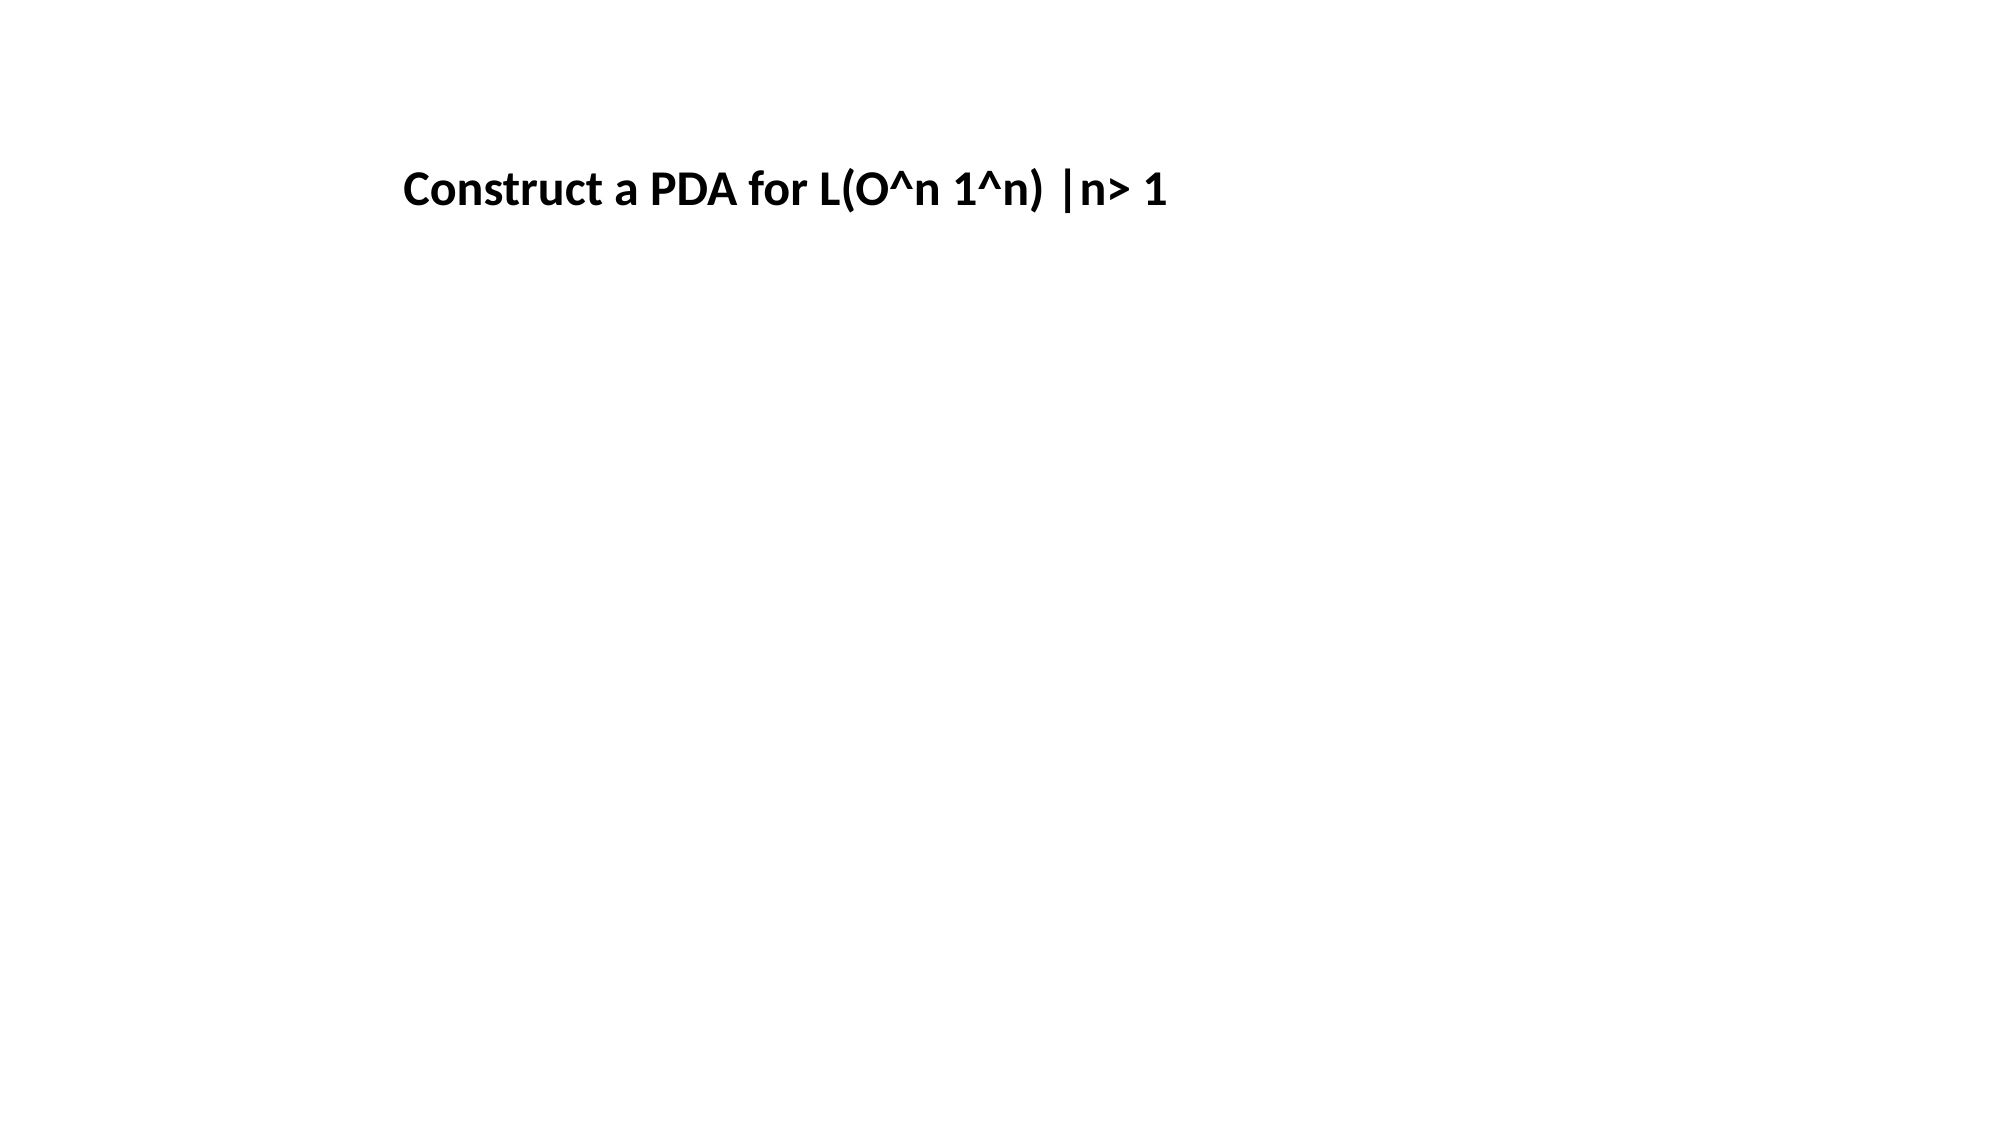

Construct a PDA for L(O^n 1^n) |n> 1